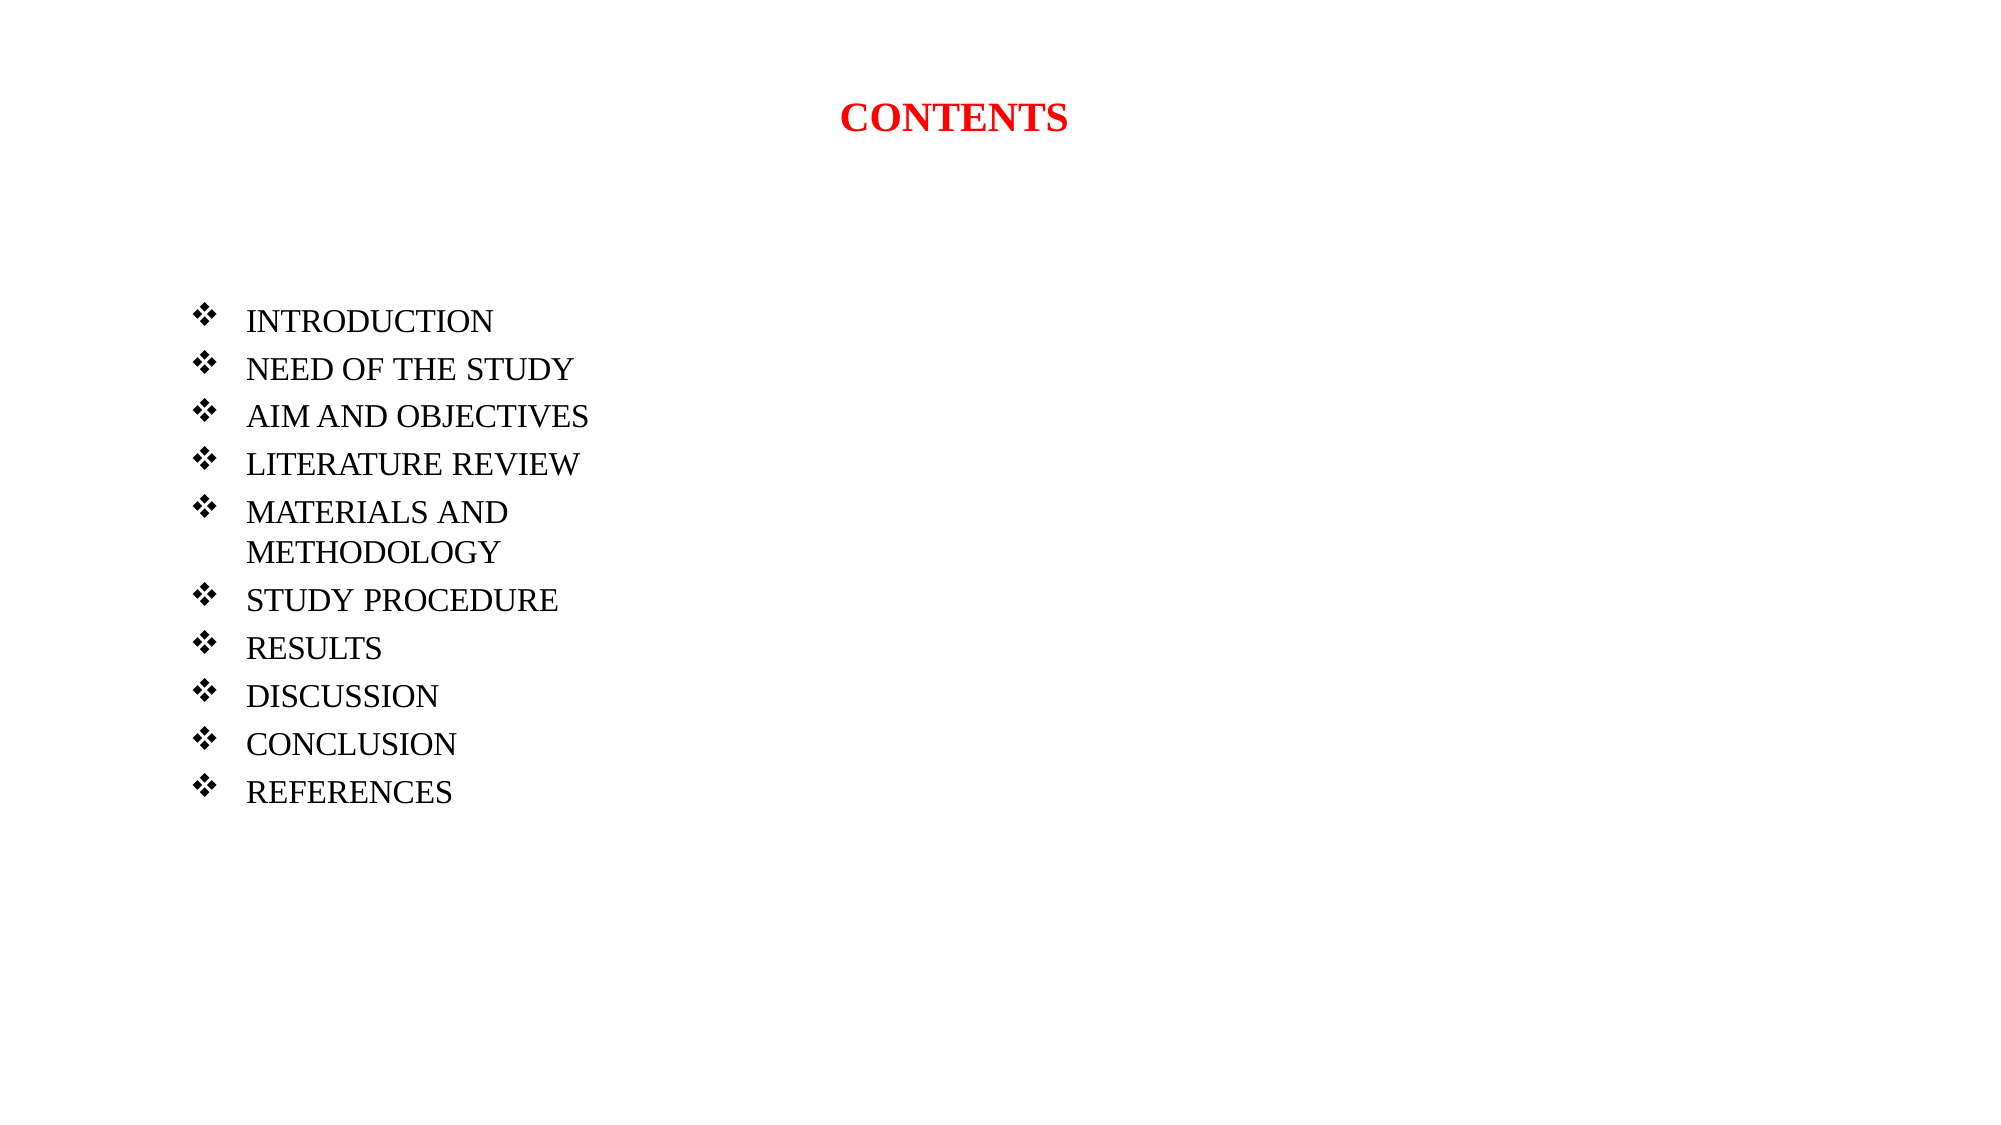

# CONTENTS
INTRODUCTION
NEED OF THE STUDY
AIM AND OBJECTIVES
LITERATURE REVIEW
MATERIALS AND METHODOLOGY
STUDY PROCEDURE
RESULTS
DISCUSSION
CONCLUSION
REFERENCES